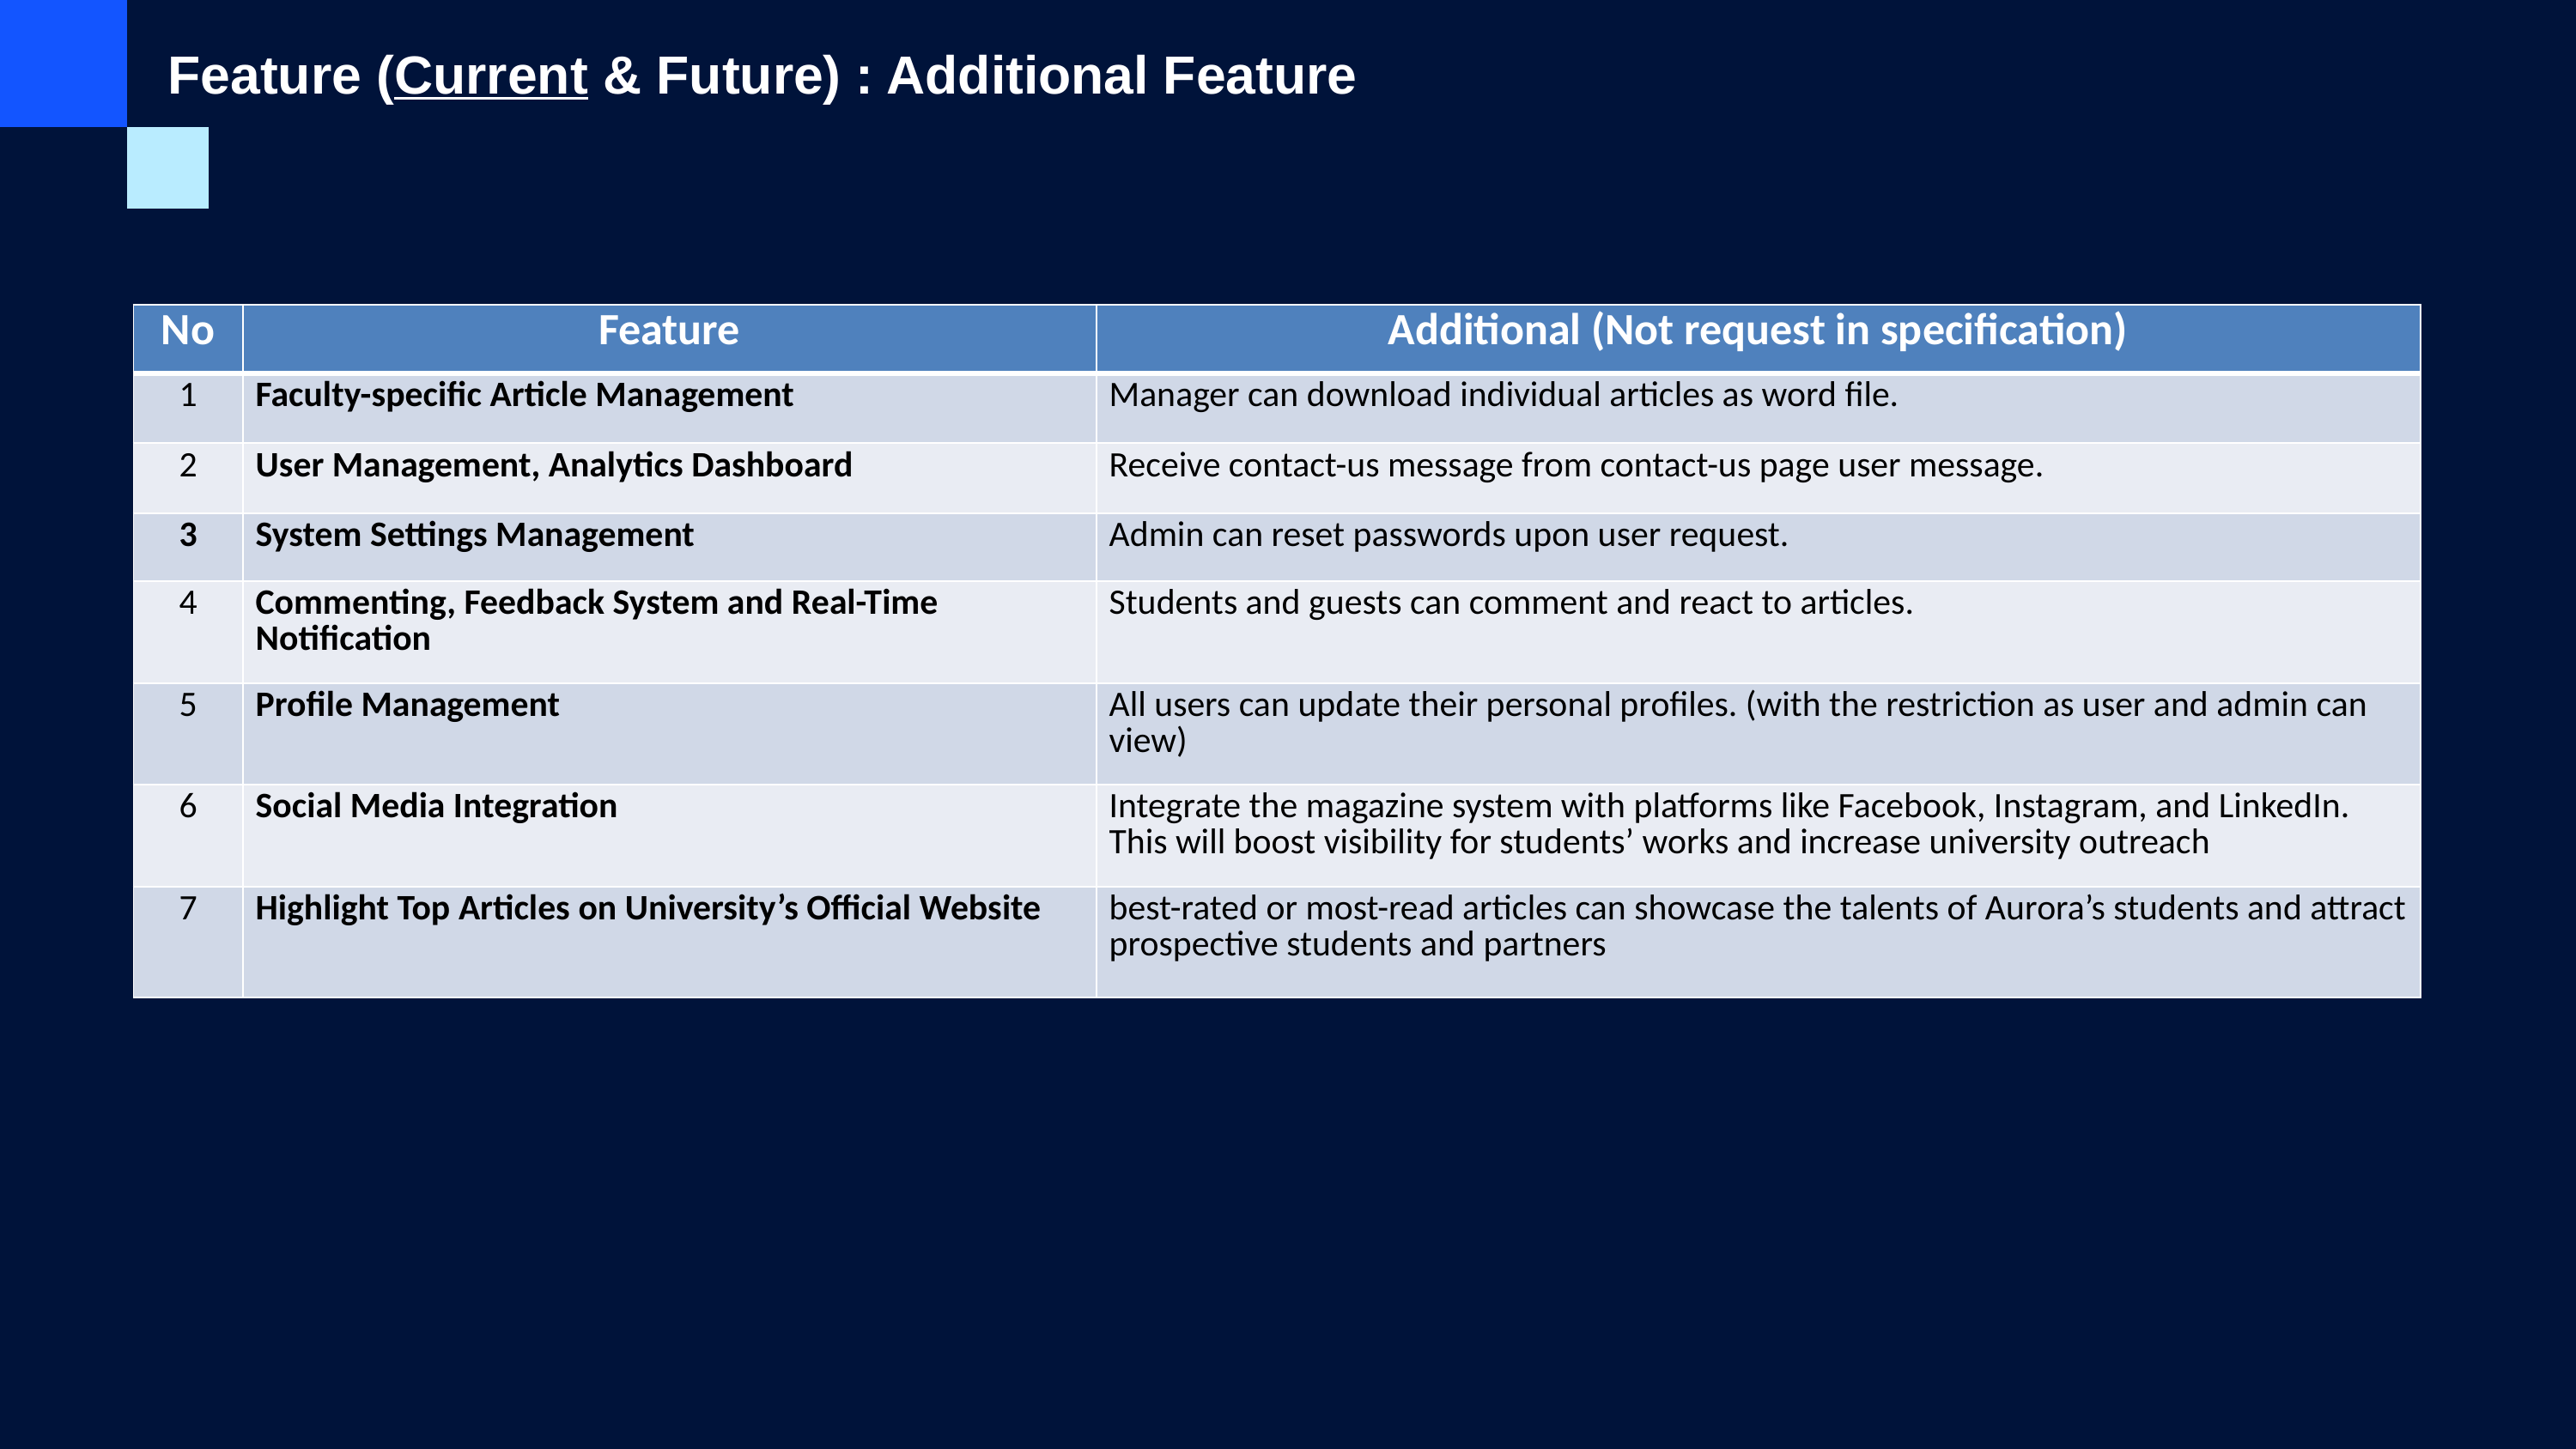

Feature (Current & Future) : Additional Feature

| No | Feature | Additional (Not request in specification) |
| --- | --- | --- |
| 1 | Faculty-specific Article Management | Manager can download individual articles as word file. |
| 2 | User Management, Analytics Dashboard | Receive contact-us message from contact-us page user message. |
| 3 | System Settings Management | Admin can reset passwords upon user request. |
| 4 | Commenting, Feedback System and Real-Time Notification | Students and guests can comment and react to articles. |
| 5 | Profile Management | All users can update their personal profiles. (with the restriction as user and admin can view) |
| 6 | Social Media Integration | Integrate the magazine system with platforms like Facebook, Instagram, and LinkedIn. This will boost visibility for students’ works and increase university outreach |
| 7 | Highlight Top Articles on University’s Official Website | best-rated or most-read articles can showcase the talents of Aurora’s students and attract prospective students and partners |